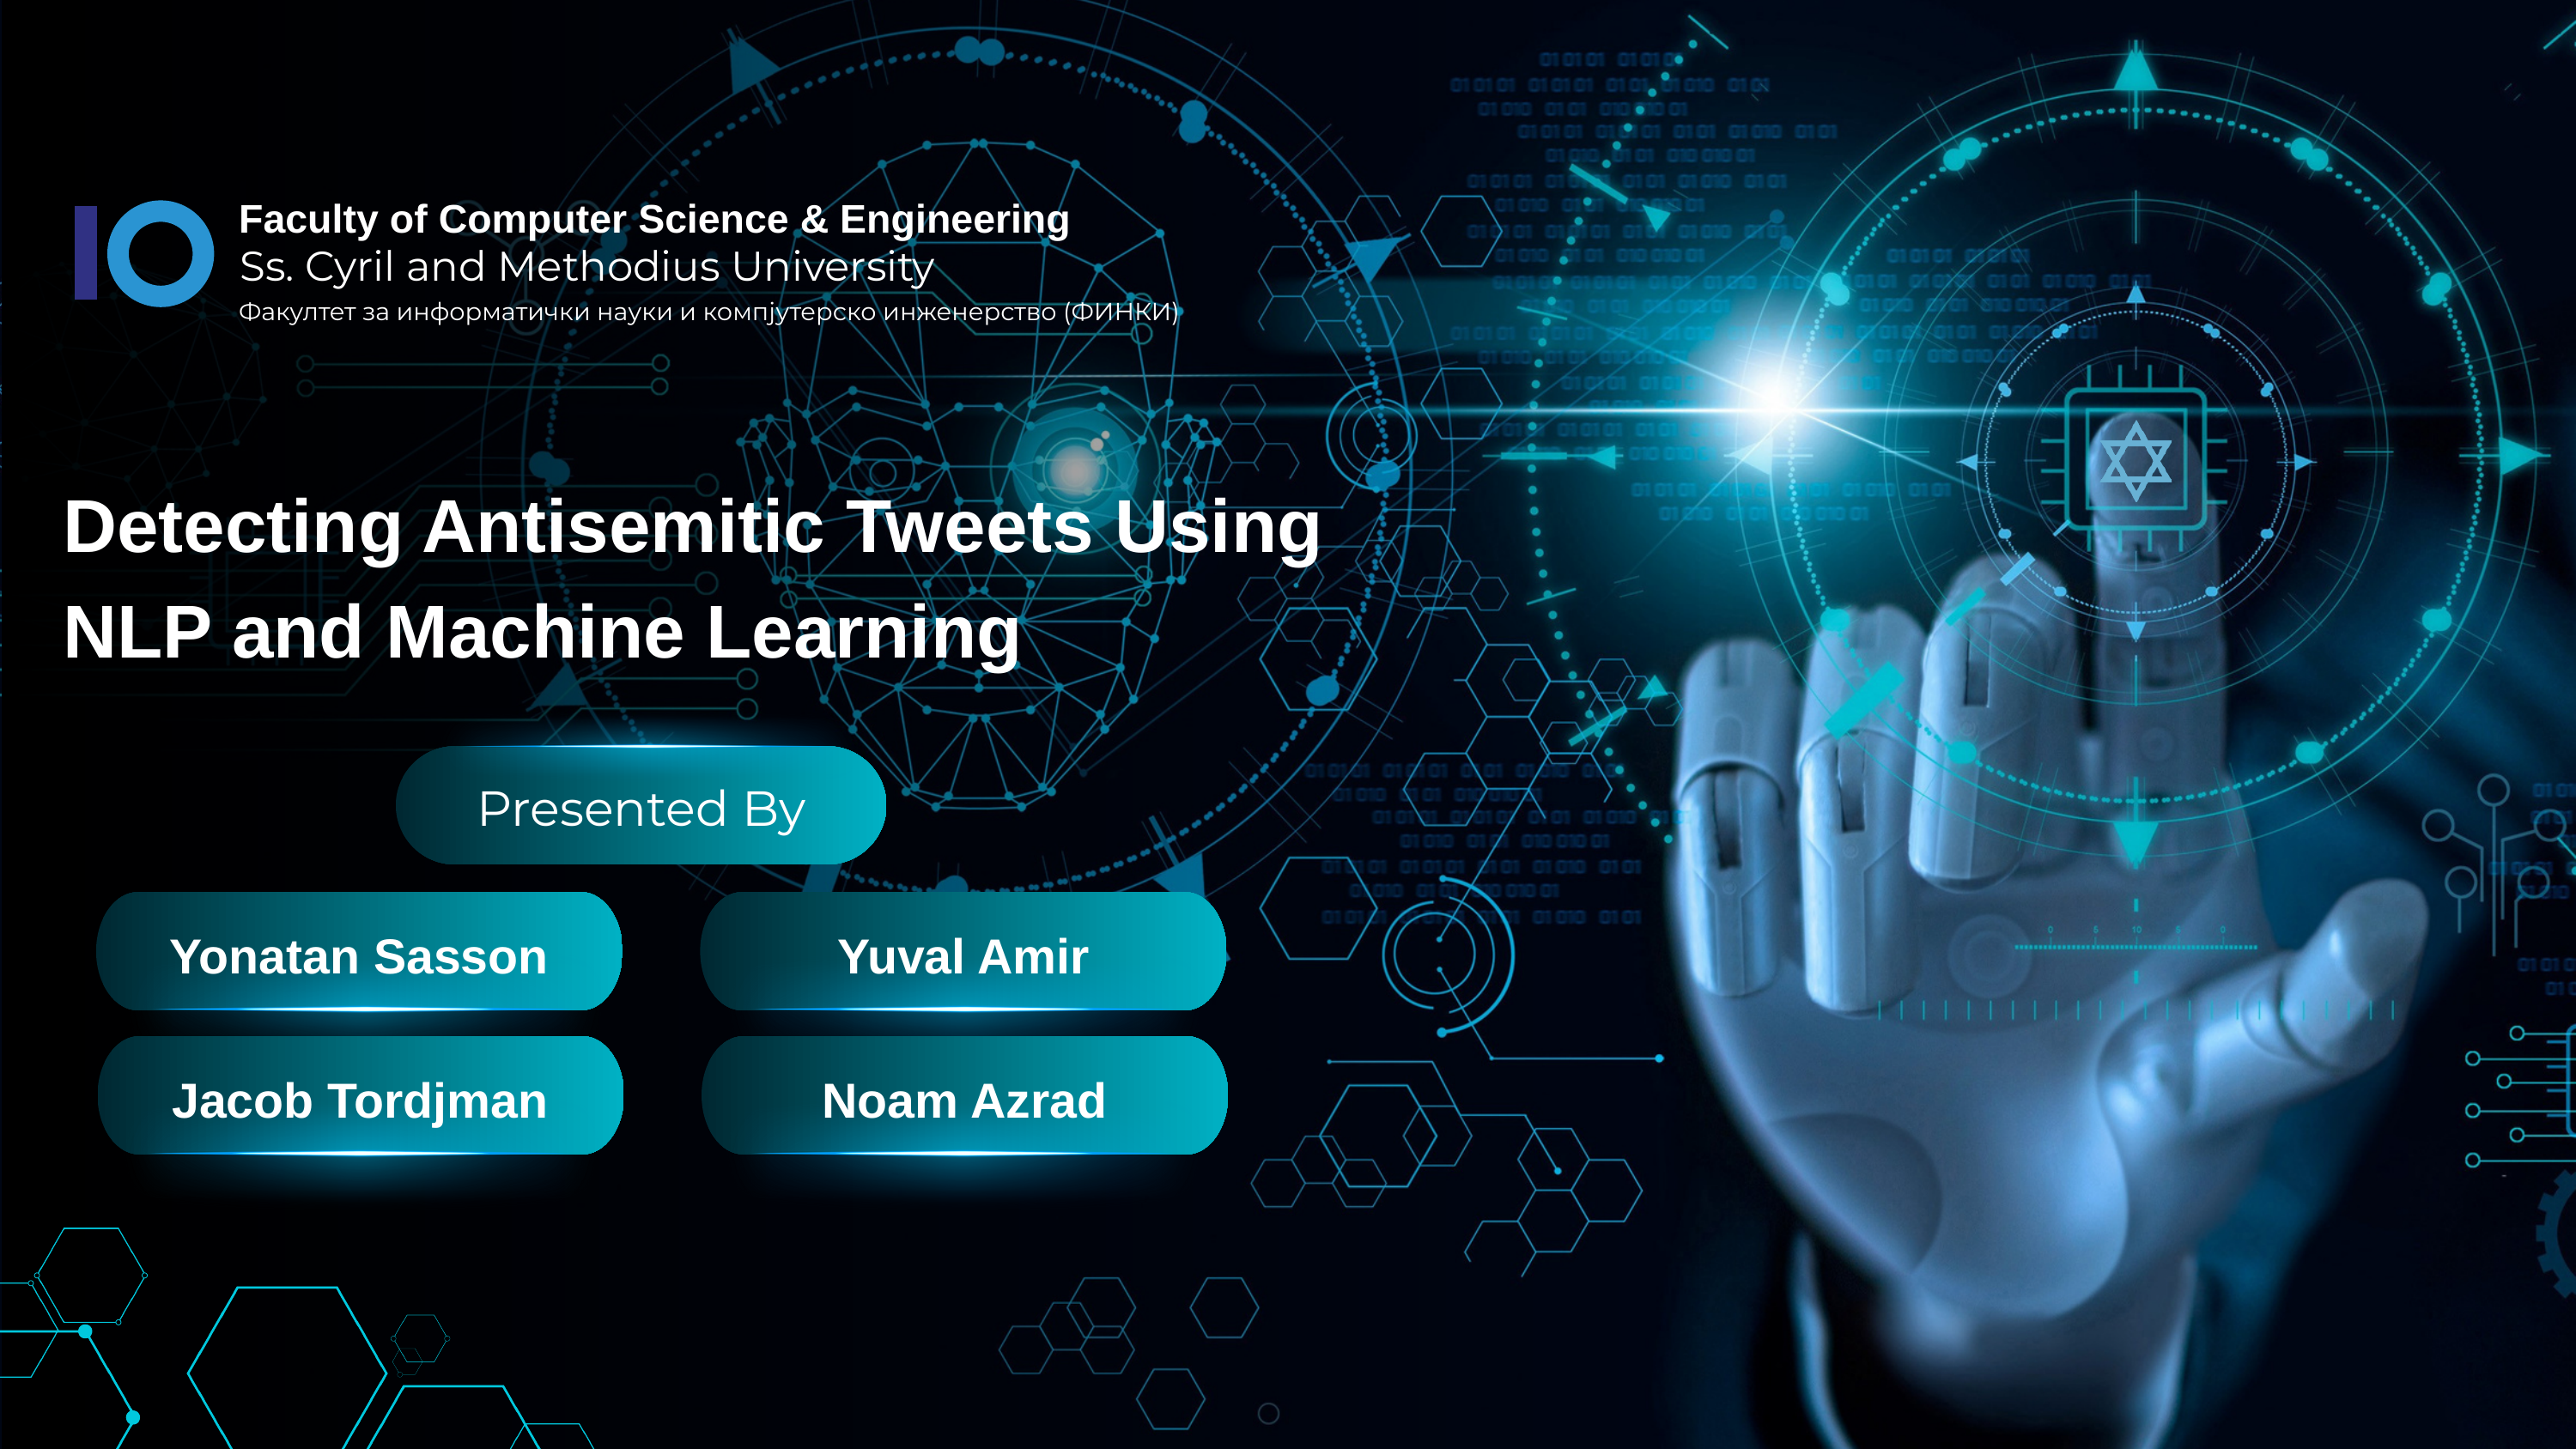

Faculty of Computer Science & Engineering

Ss. Cyril and Methodius University
Факултет за информатички науки и компјутерско инженерство (ФИНКИ)

Detecting Antisemitic Tweets Using NLP and Machine Learning

Presented By

Yonatan Sasson
Yuval Amir

Jacob Tordjman
Noam Azrad